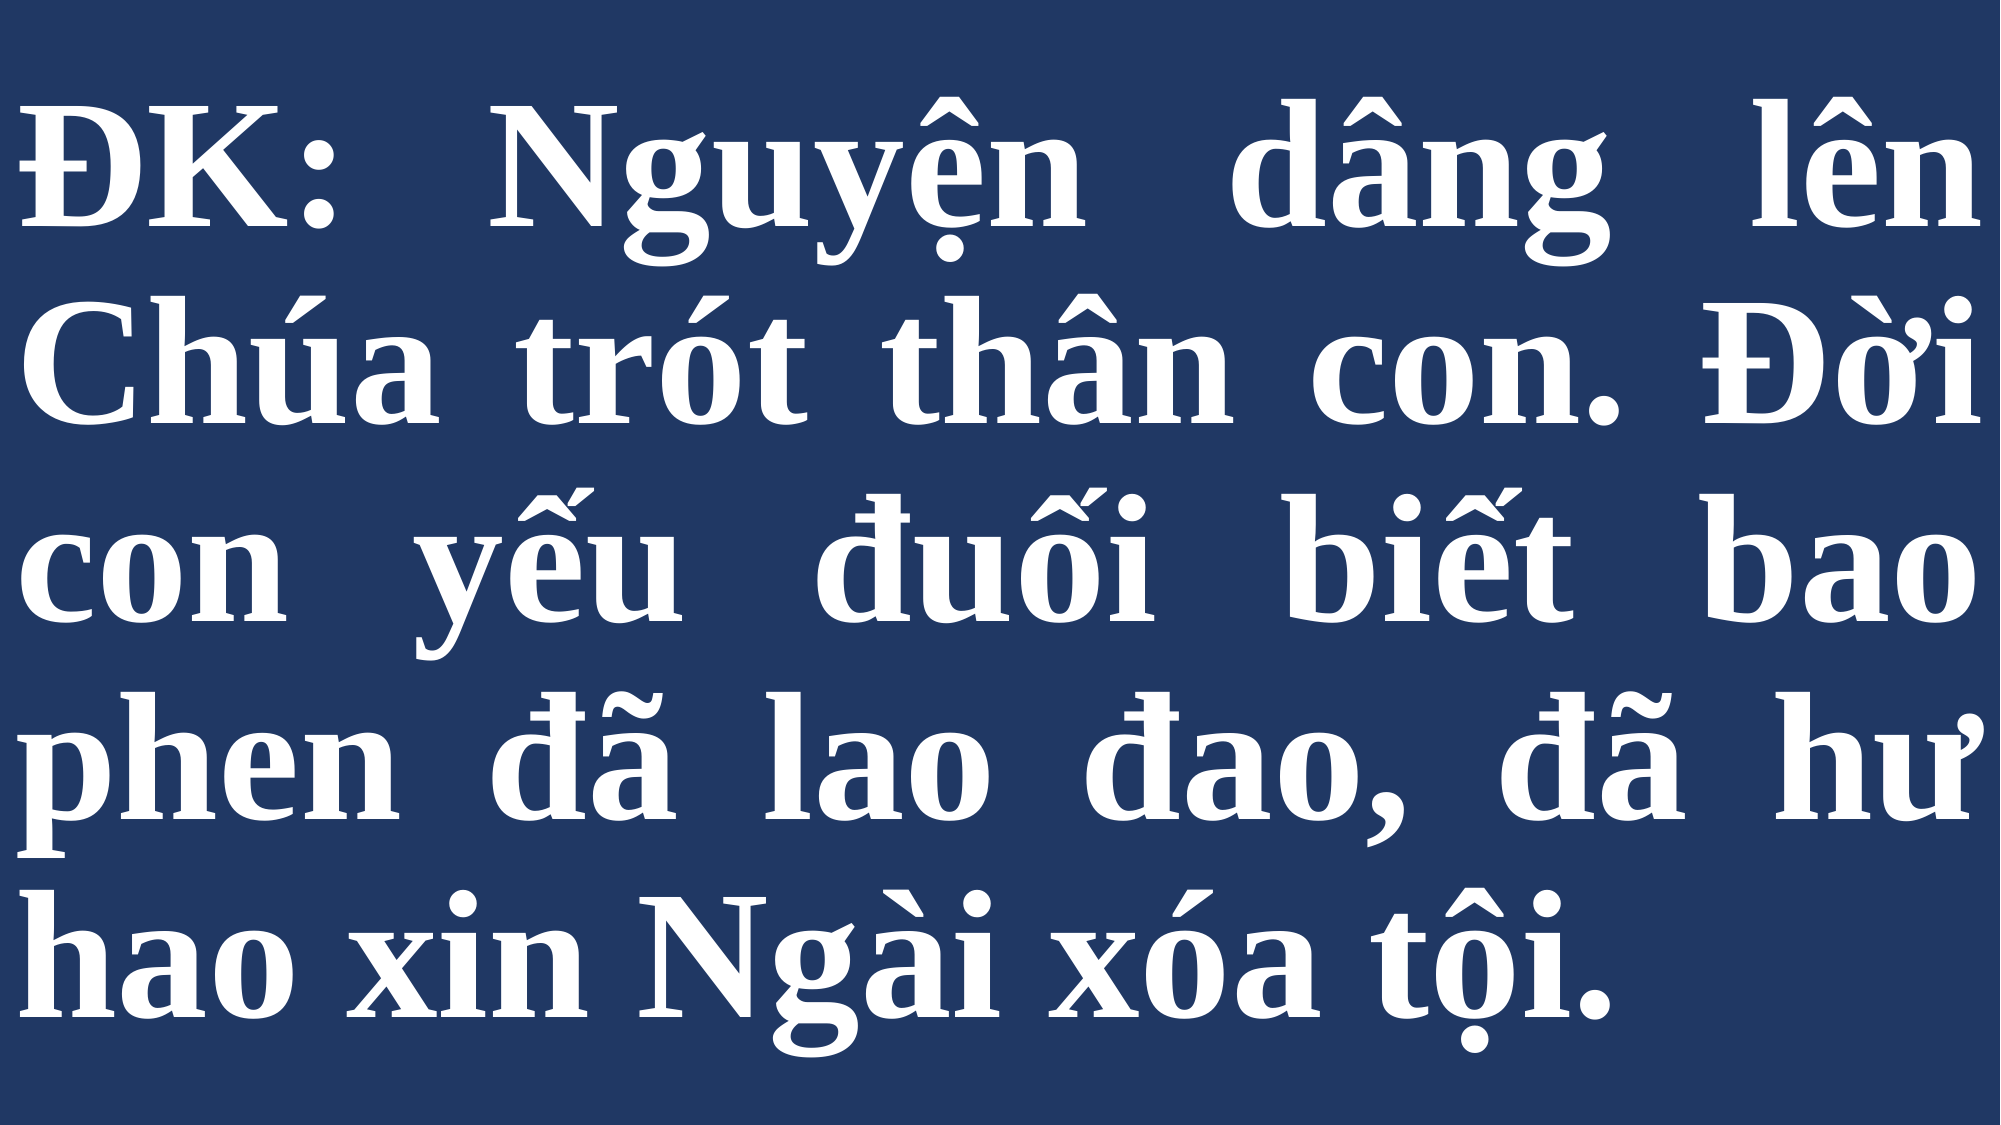

# ĐK: Nguyện dâng lên Chúa trót thân con. Đời con yếu đuối biết bao phen đã lao đao, đã hư hao xin Ngài xóa tội.